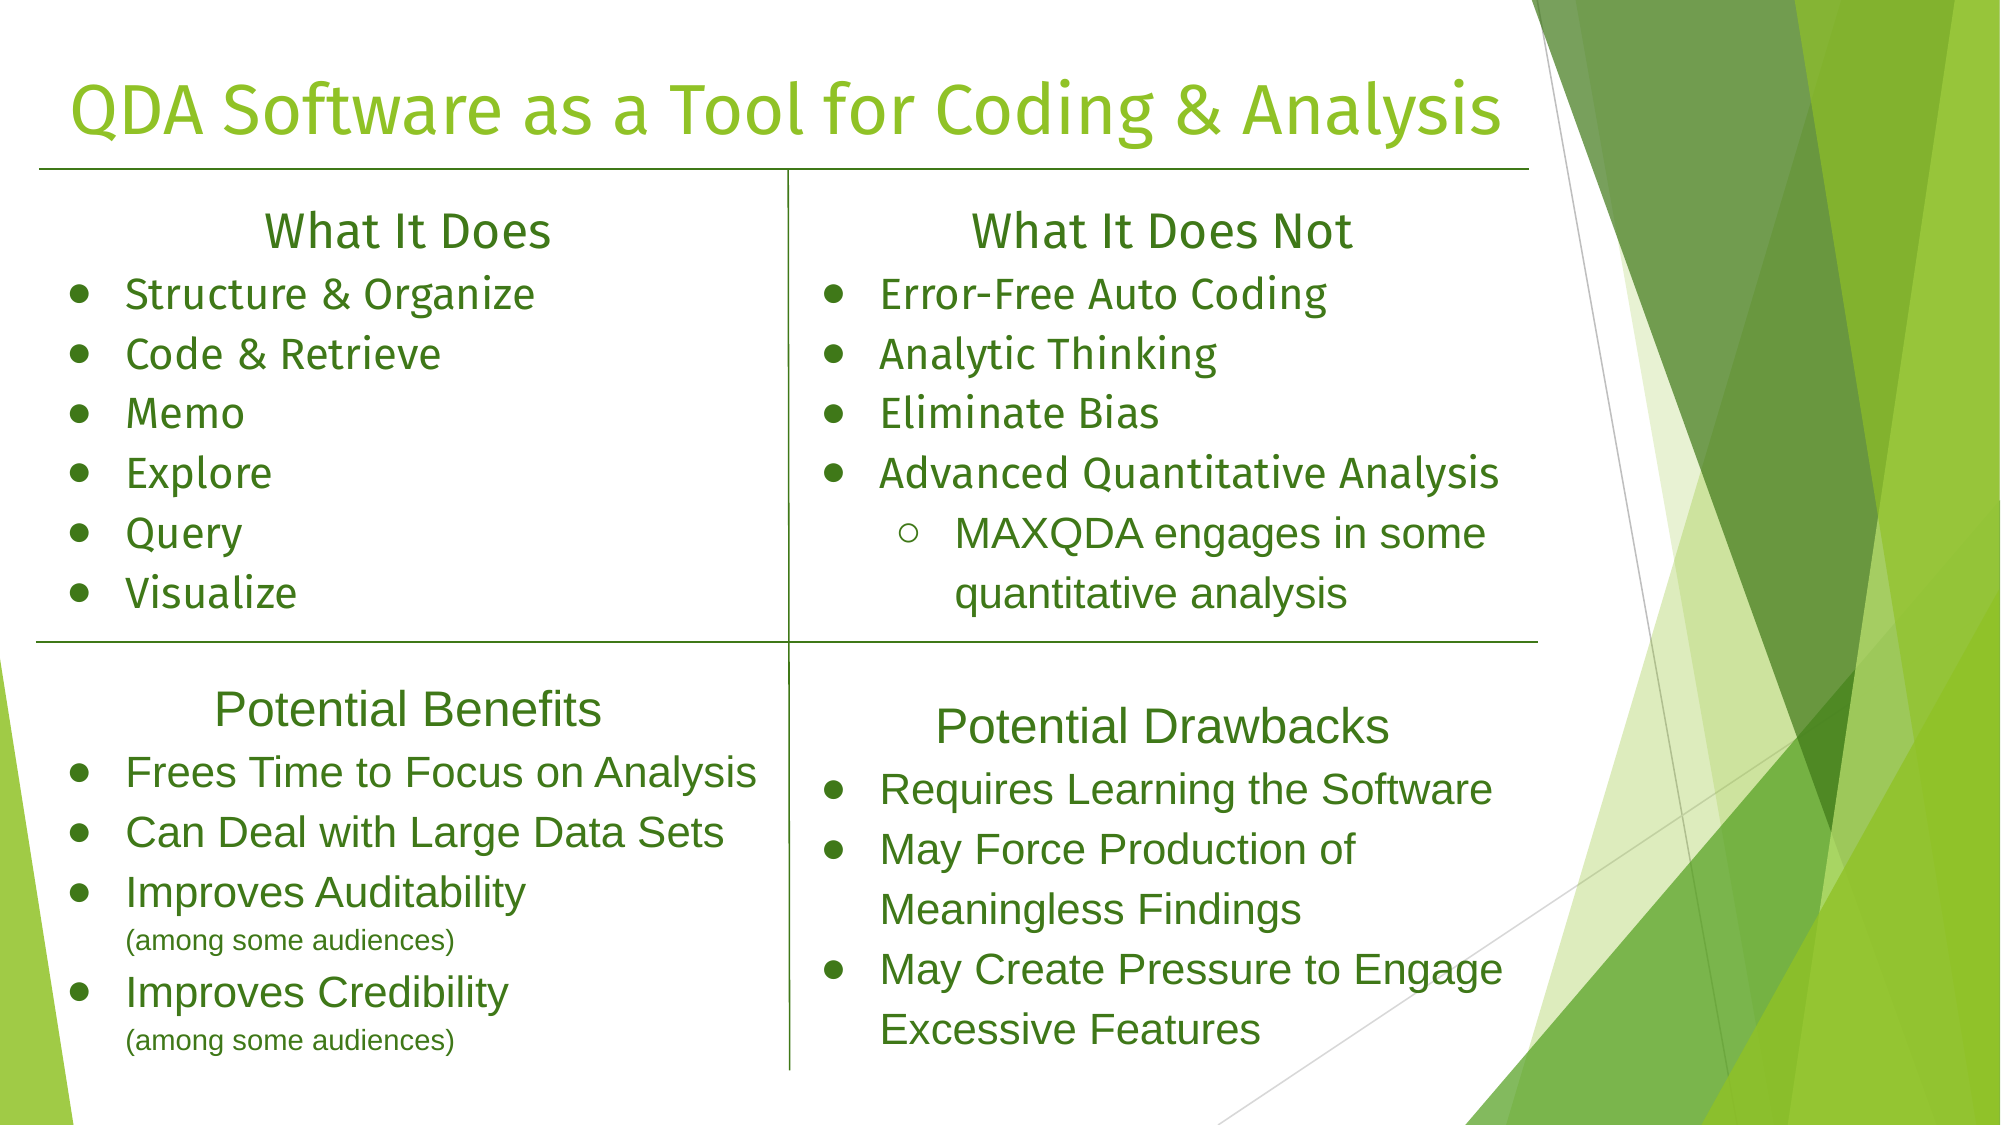

# QDA Software as a Tool for Coding & Analysis

What It Does
Structure & Organize
Code & Retrieve
Memo
Explore
Query
Visualize

Potential Benefits
Frees Time to Focus on Analysis
Can Deal with Large Data Sets
Improves Auditability
(among some audiences)
Improves Credibility
(among some audiences)
What It Does Not
Error-Free Auto Coding
Analytic Thinking
Eliminate Bias
Advanced Quantitative Analysis
MAXQDA engages in some quantitative analysis

Potential Drawbacks
Requires Learning the Software
May Force Production of Meaningless Findings
May Create Pressure to Engage Excessive Features